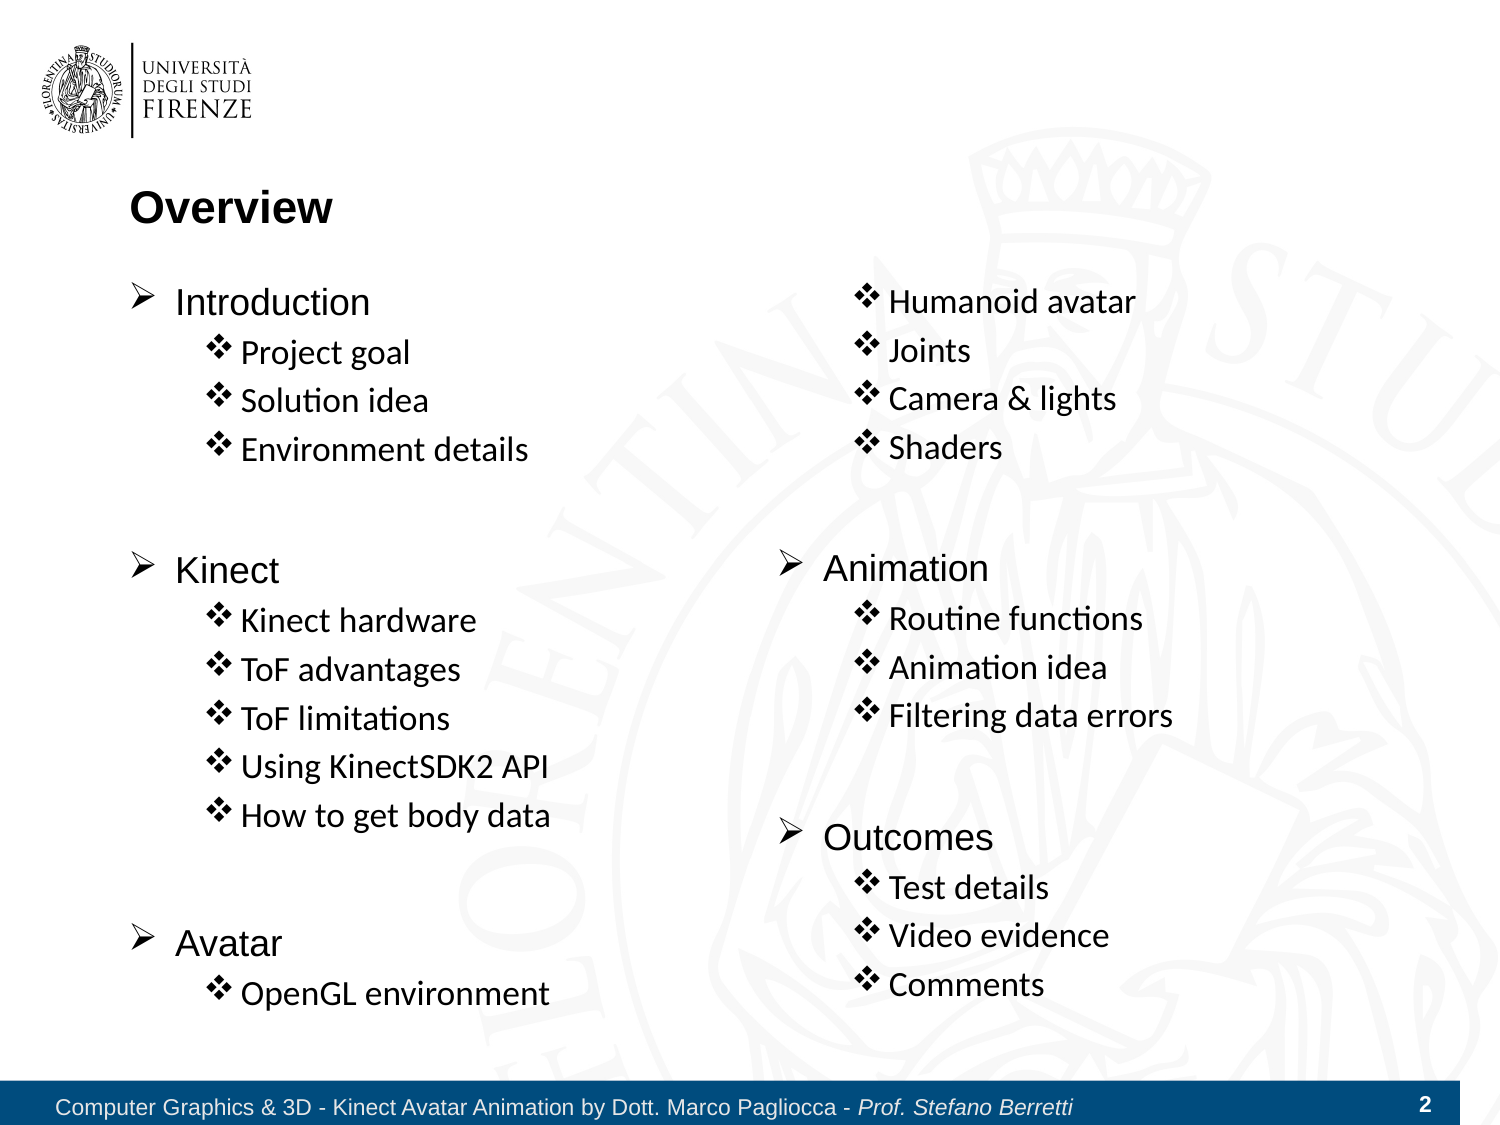

# Overview
Humanoid avatar
Joints
Camera & lights
Shaders

Animation
Routine functions
Animation idea
Filtering data errors

Outcomes
Test details
Video evidence
Comments

Introduction
Project goal
Solution idea
Environment details

Kinect
Kinect hardware
ToF advantages
ToF limitations
Using KinectSDK2 API
How to get body data

Avatar
OpenGL environment
Computer Graphics & 3D - Kinect Avatar Animation by Dott. Marco Pagliocca - Prof. Stefano Berretti